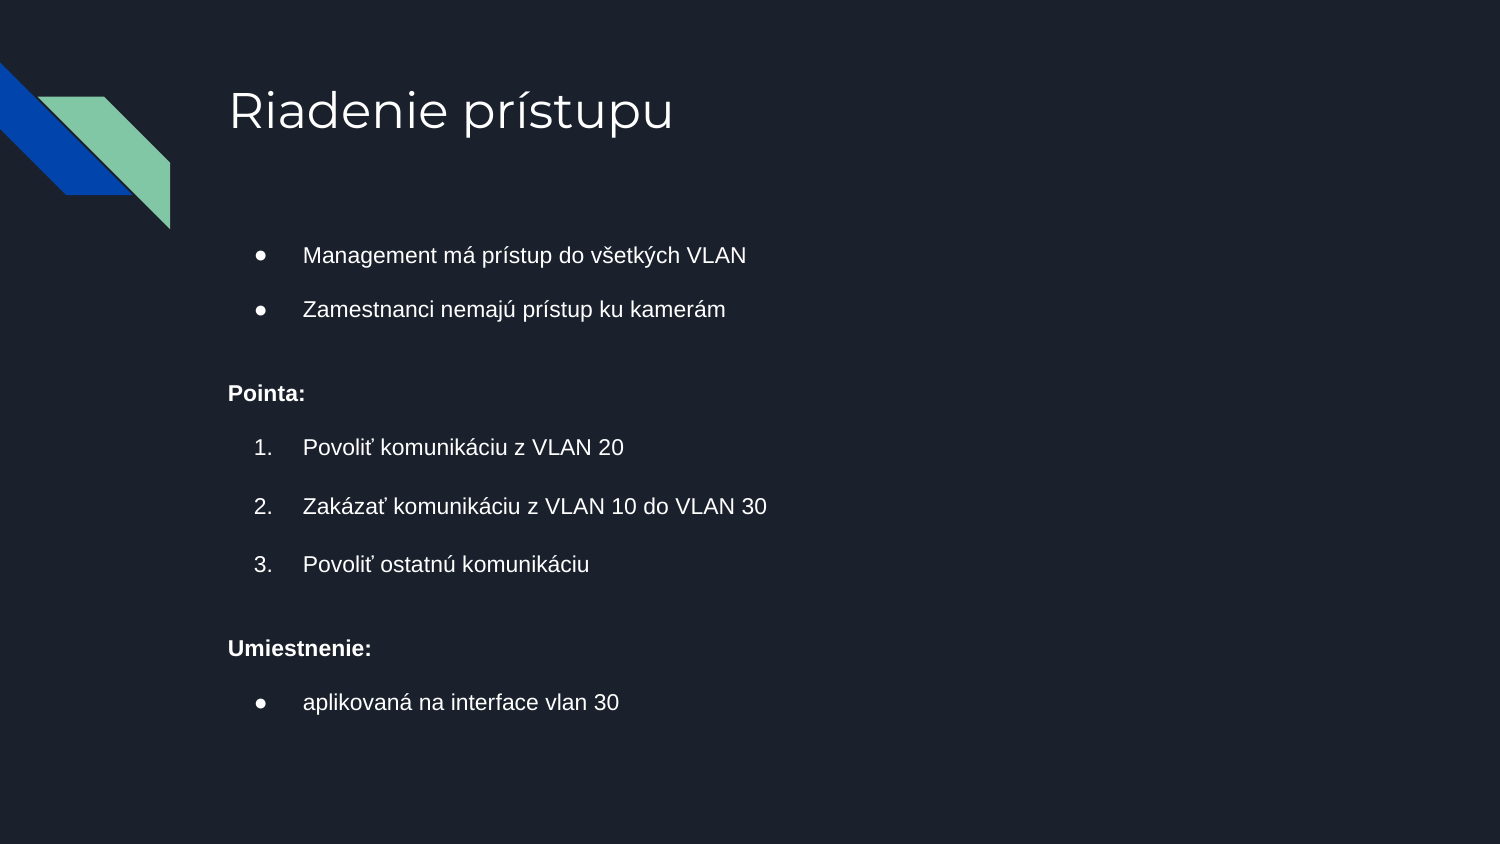

# Riadenie prístupu
Management má prístup do všetkých VLAN
Zamestnanci nemajú prístup ku kamerám
Pointa:
Povoliť komunikáciu z VLAN 20
Zakázať komunikáciu z VLAN 10 do VLAN 30
Povoliť ostatnú komunikáciu
Umiestnenie:
aplikovaná na interface vlan 30